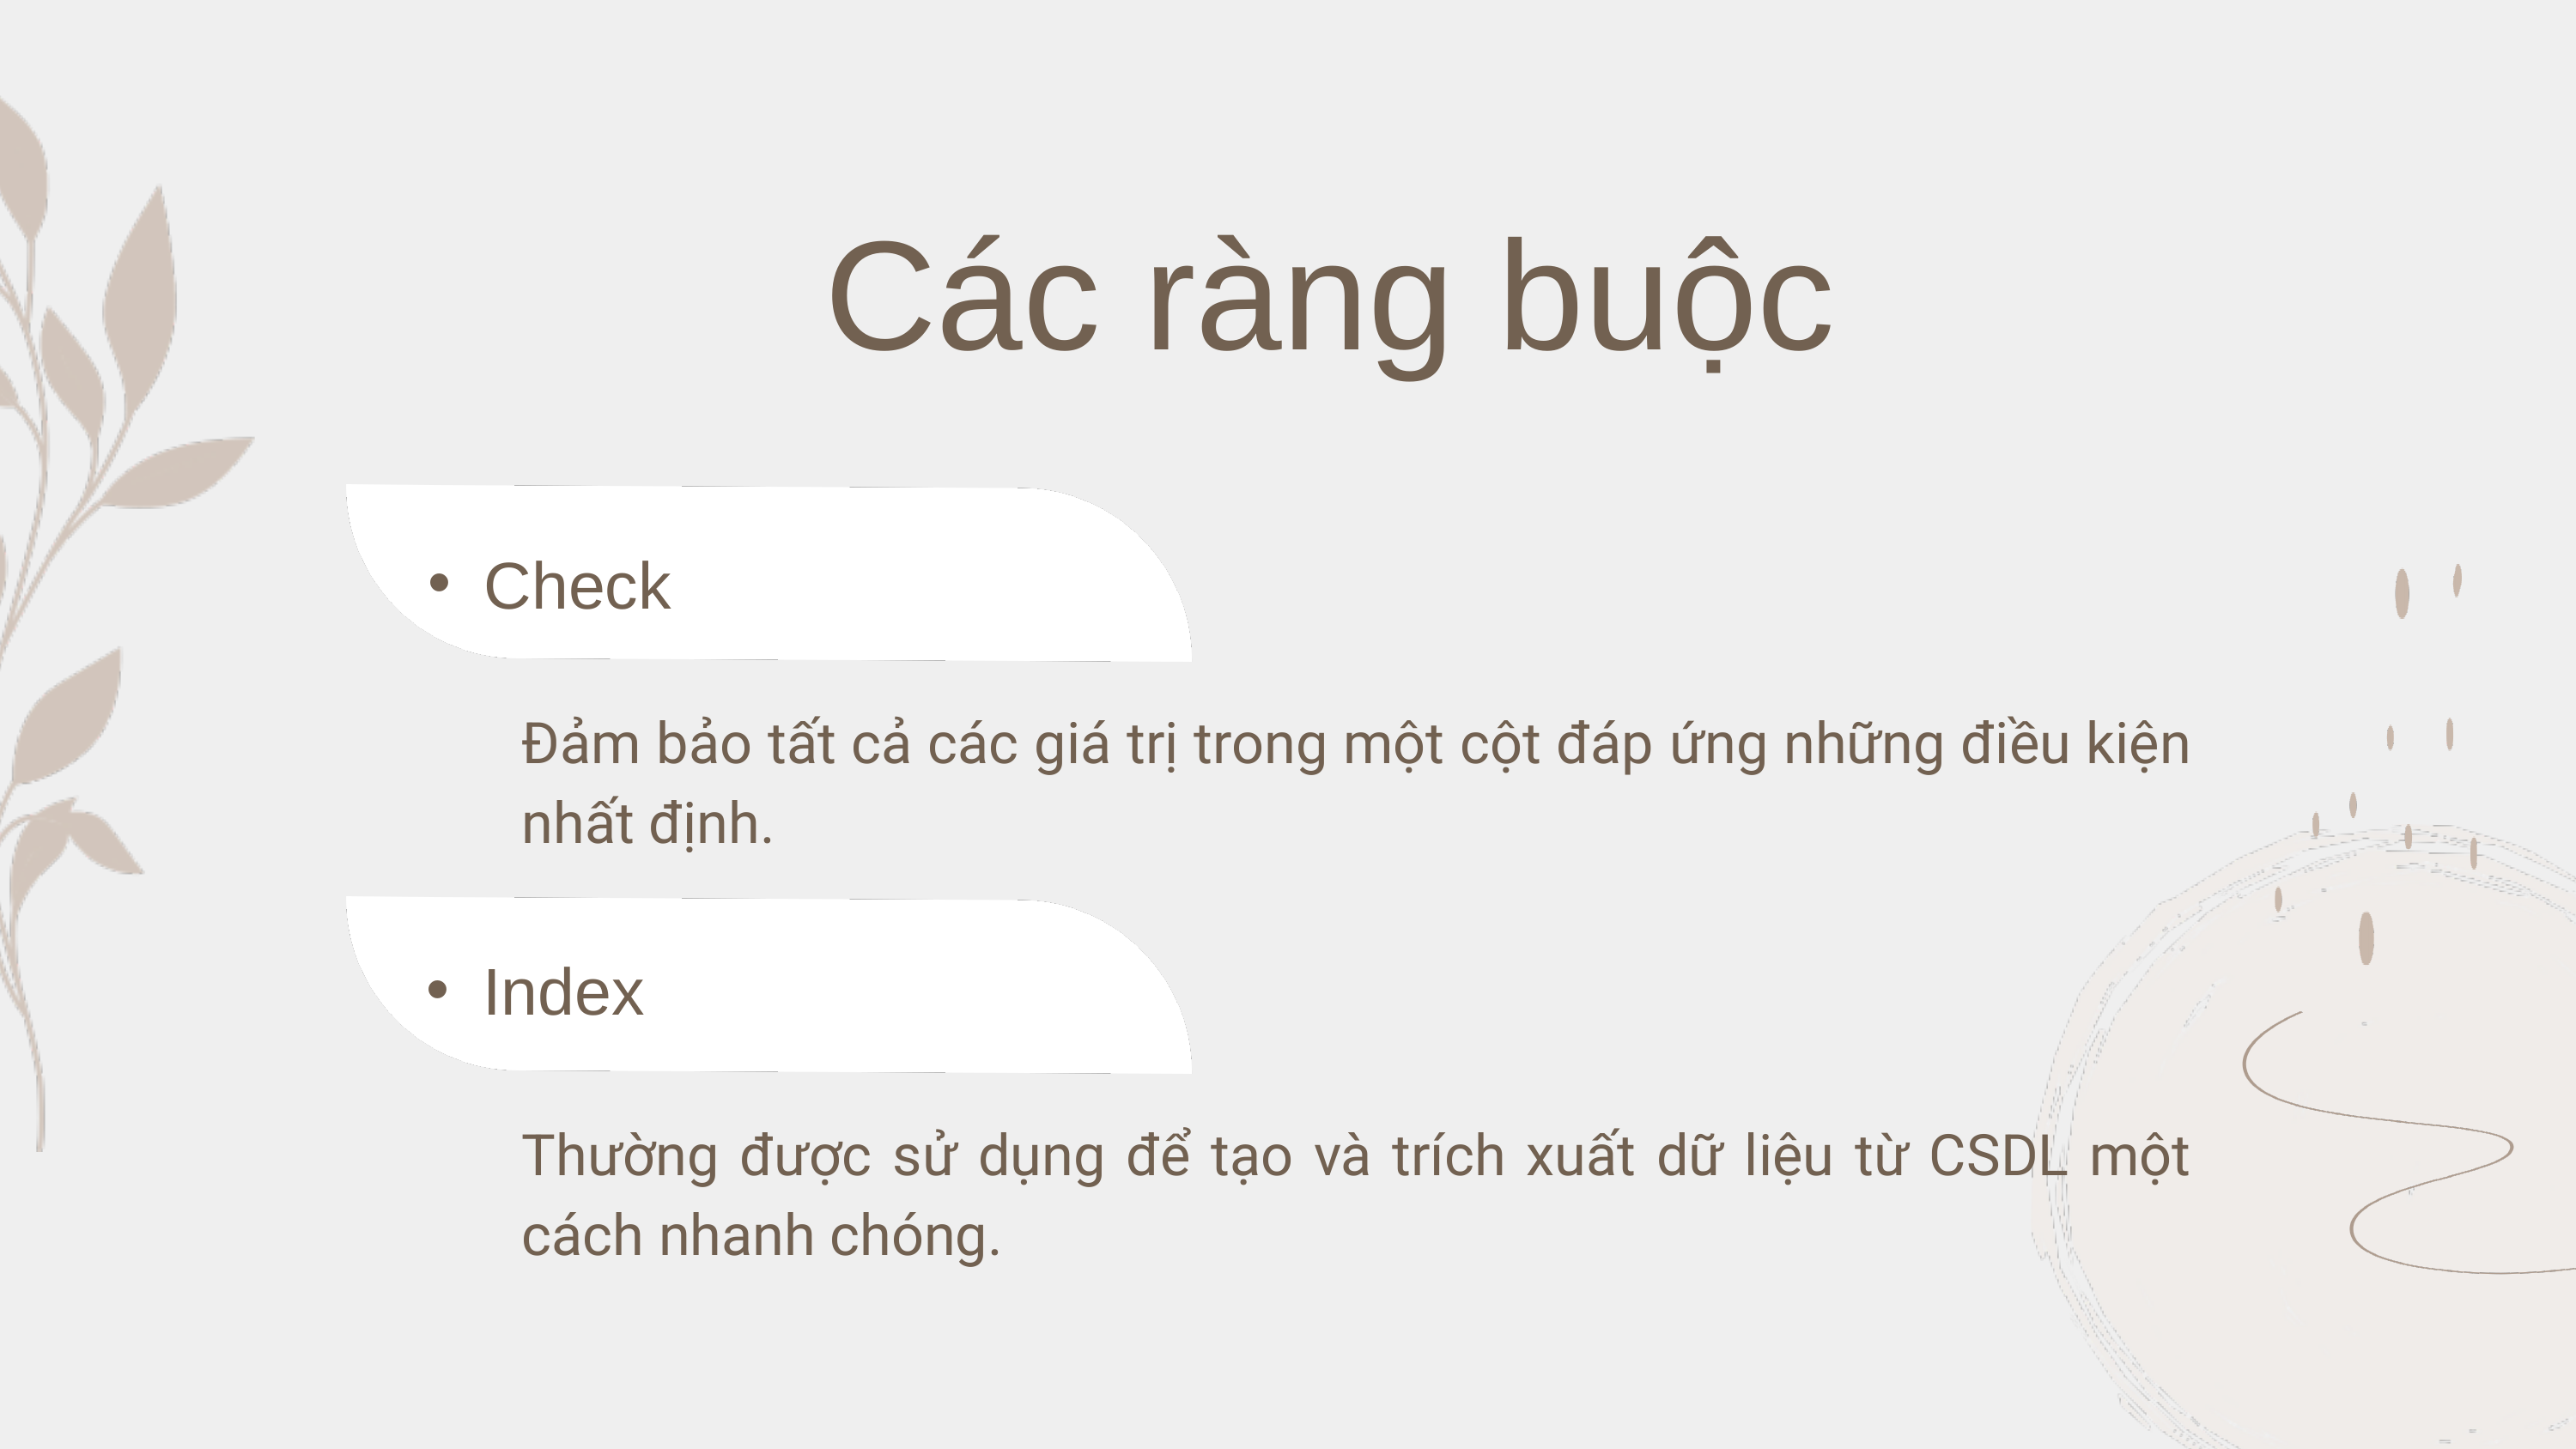

Các ràng buộc

Check

Đảm bảo tất cả các giá trị trong một cột đáp ứng những điều kiện nhất định.

Index
Thường được sử dụng để tạo và trích xuất dữ liệu từ CSDL một cách nhanh chóng.